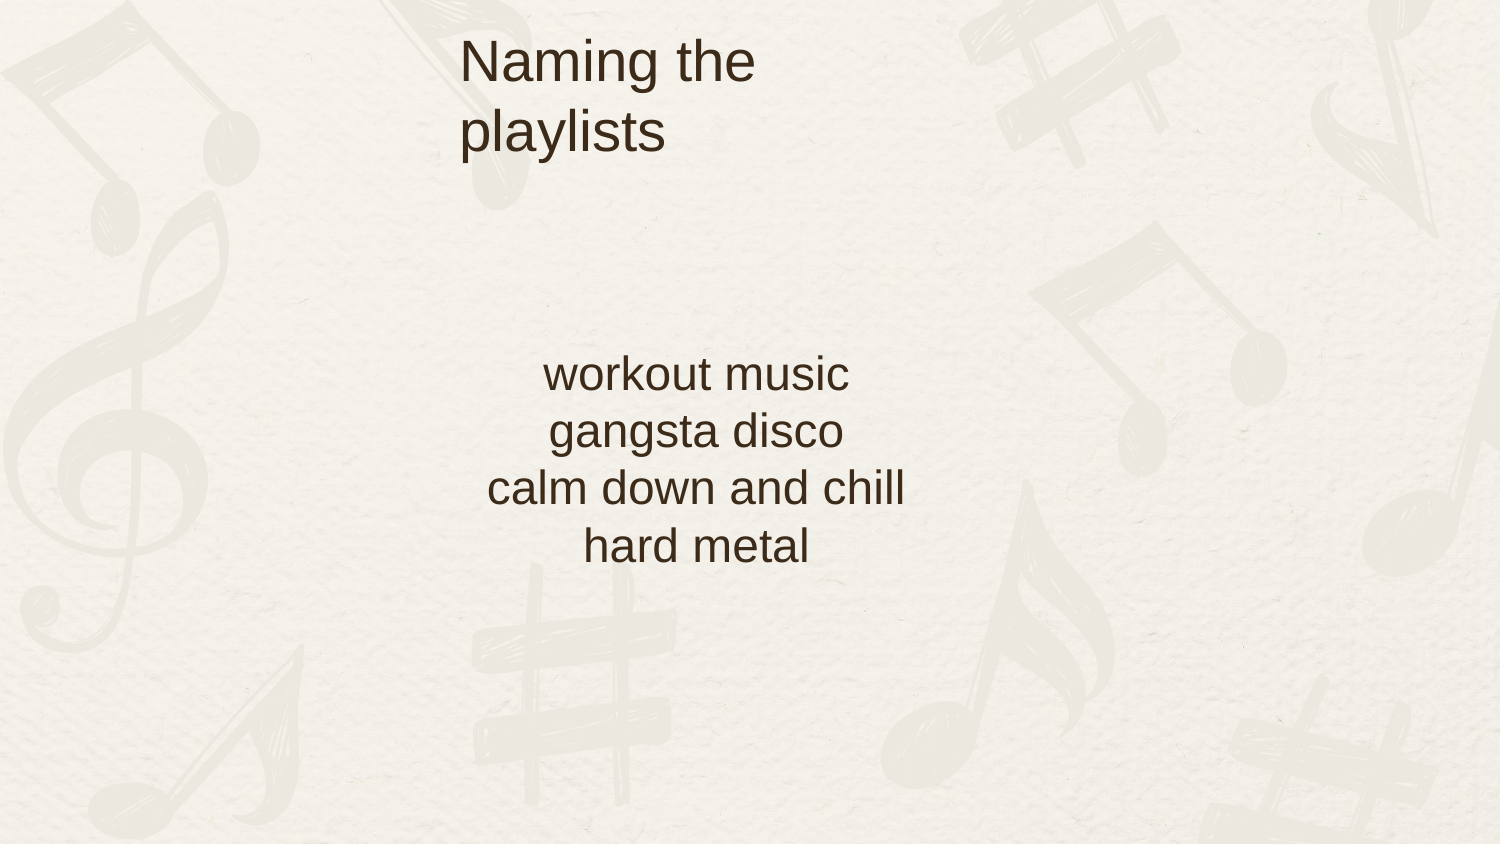

# Naming the playlists
workout music
gangsta disco
calm down and chill
hard metal